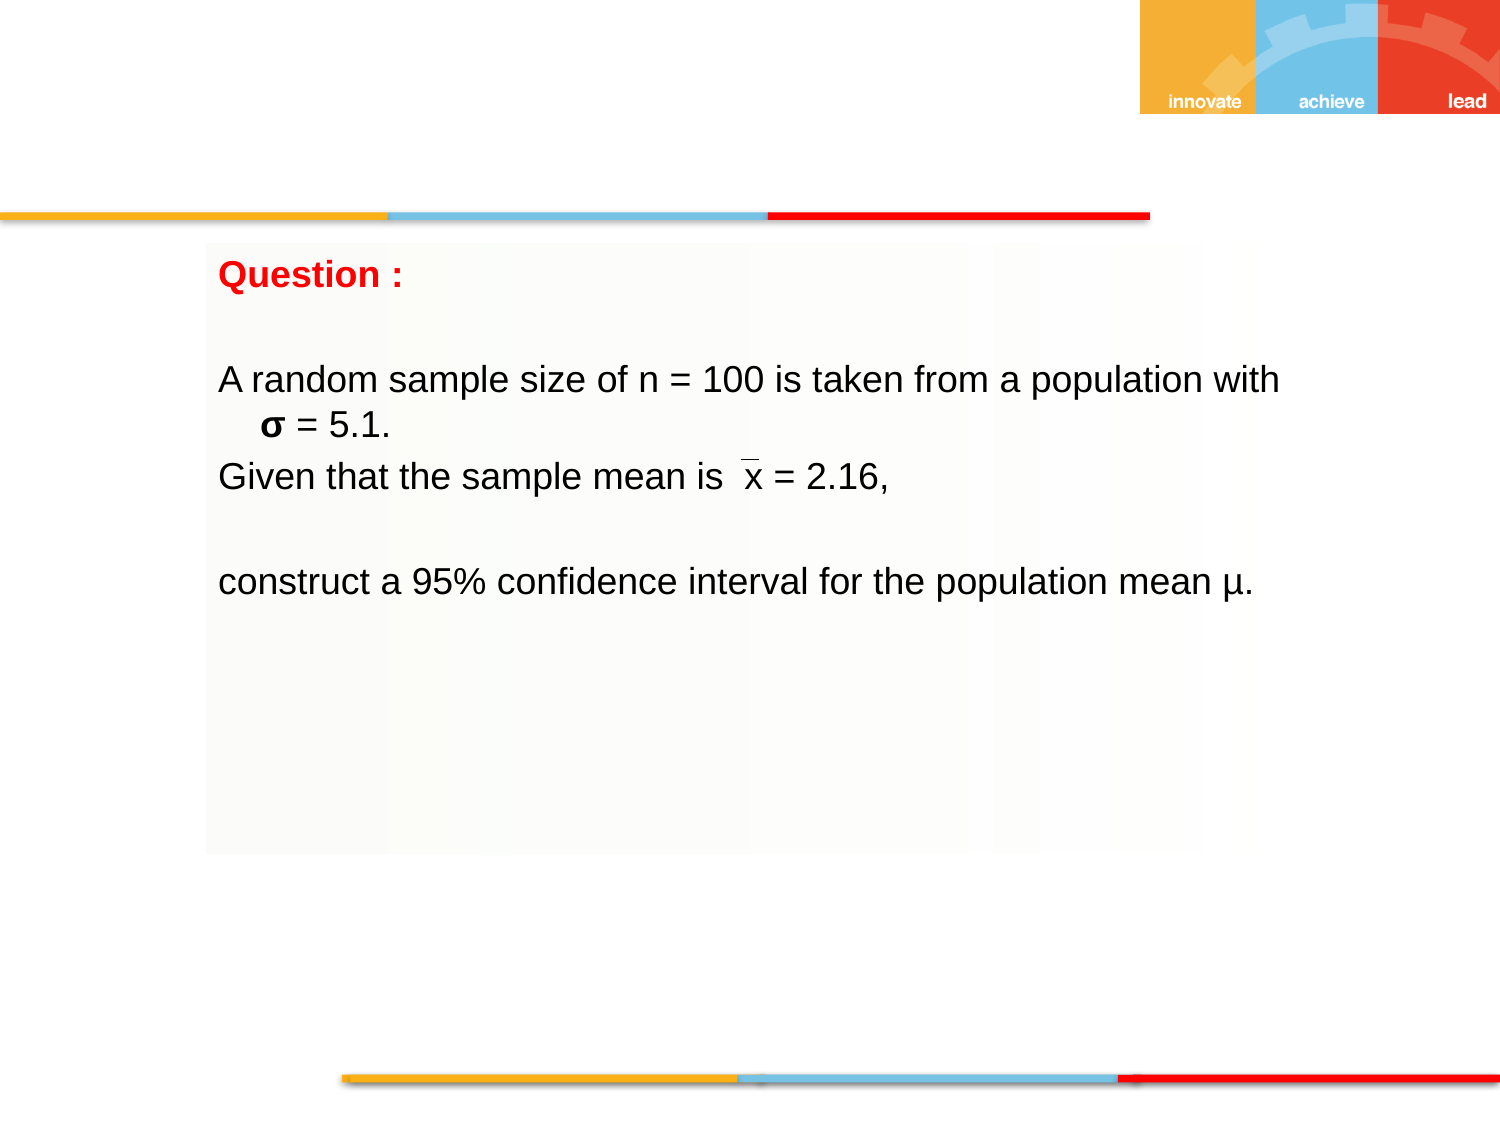

Question :

A random sample size of n = 100 is taken from a population with σ = 5.1.
Given that the sample mean is  x = 2.16,

construct a 95% confidence interval for the population mean µ.